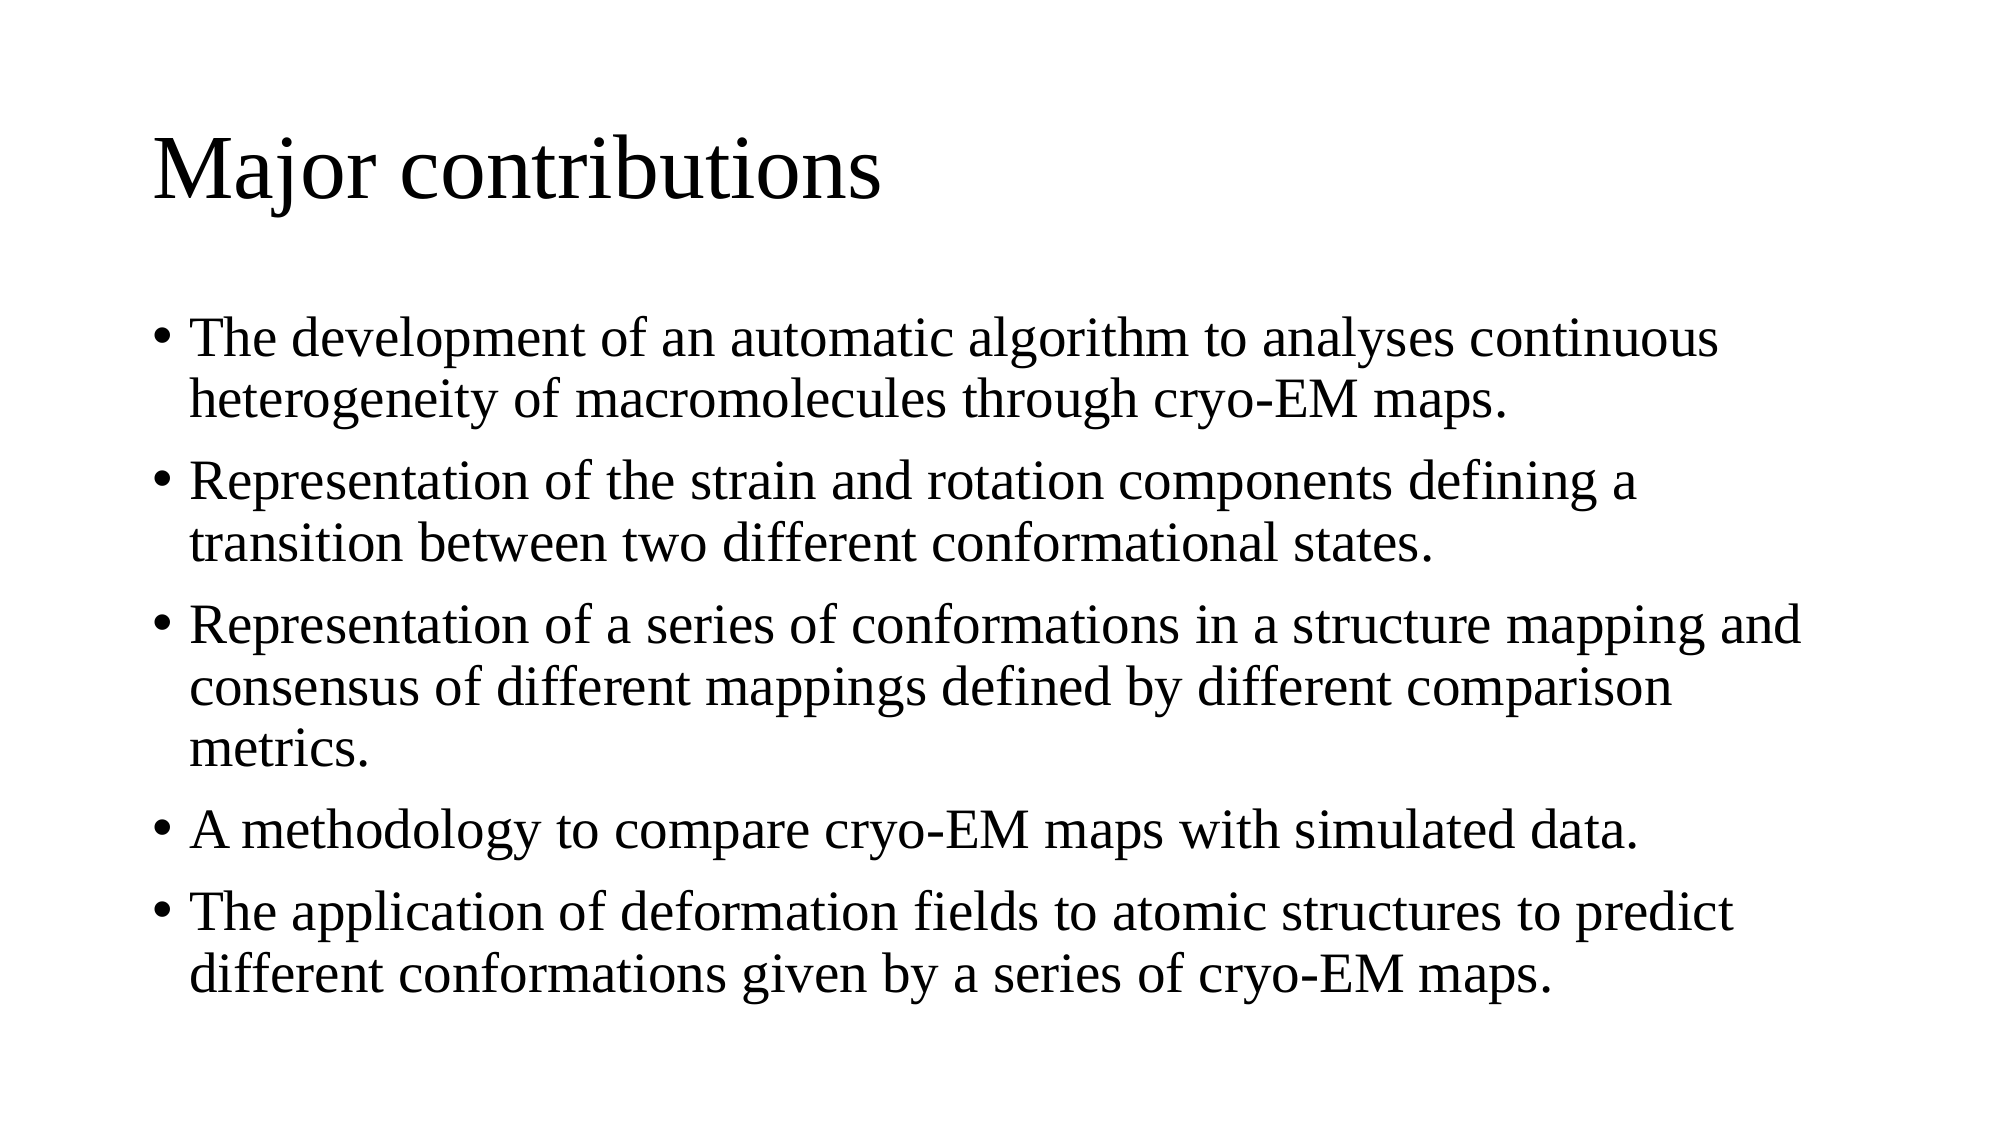

# Major contributions
The development of an automatic algorithm to analyses continuous heterogeneity of macromolecules through cryo-EM maps.
Representation of the strain and rotation components defining a transition between two different conformational states.
Representation of a series of conformations in a structure mapping and consensus of different mappings defined by different comparison metrics.
A methodology to compare cryo-EM maps with simulated data.
The application of deformation fields to atomic structures to predict different conformations given by a series of cryo-EM maps.